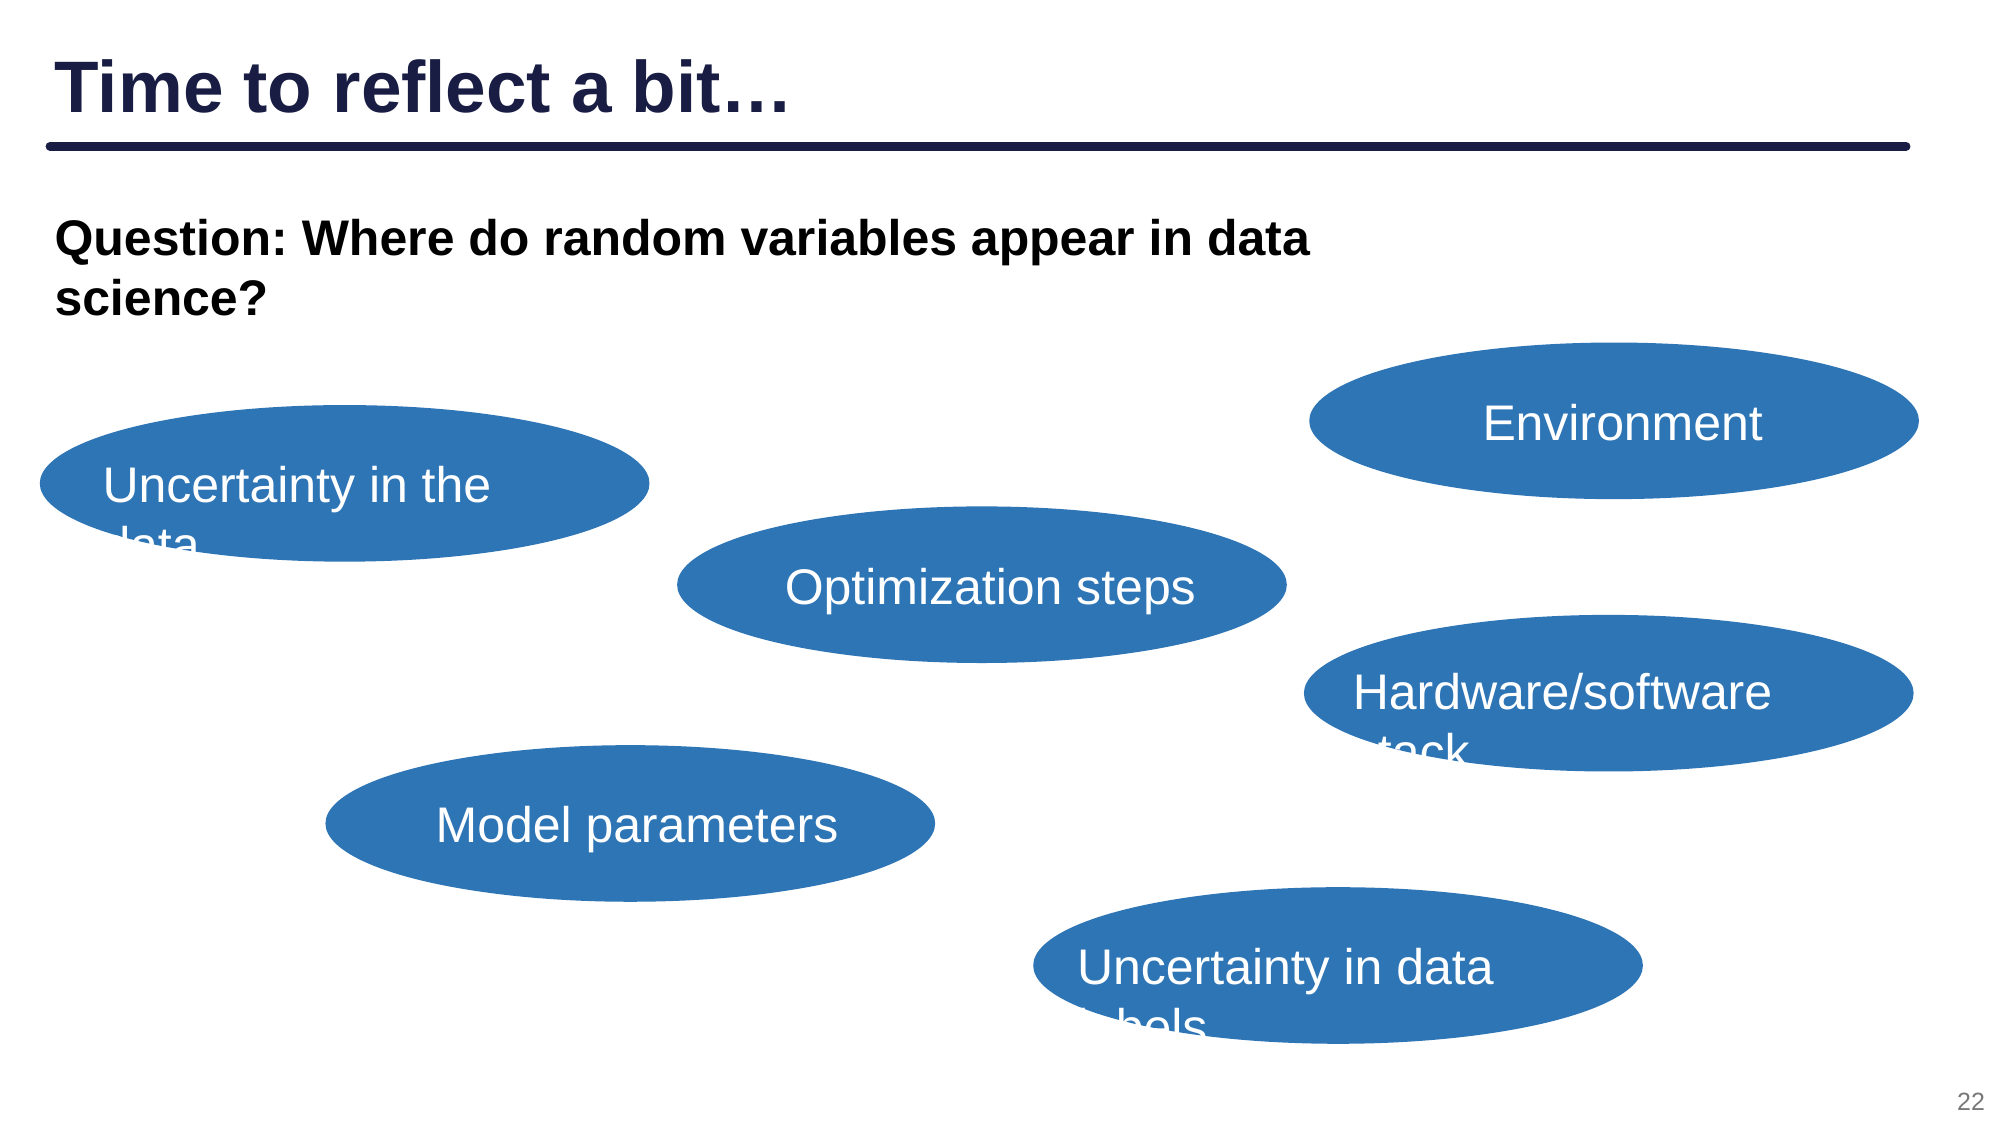

# Time to reflect a bit…
Question: Where do random variables appear in data science?

Environment

Uncertainty in the data

Optimization steps

Hardware/software stack

Model parameters

Uncertainty in data labels
22